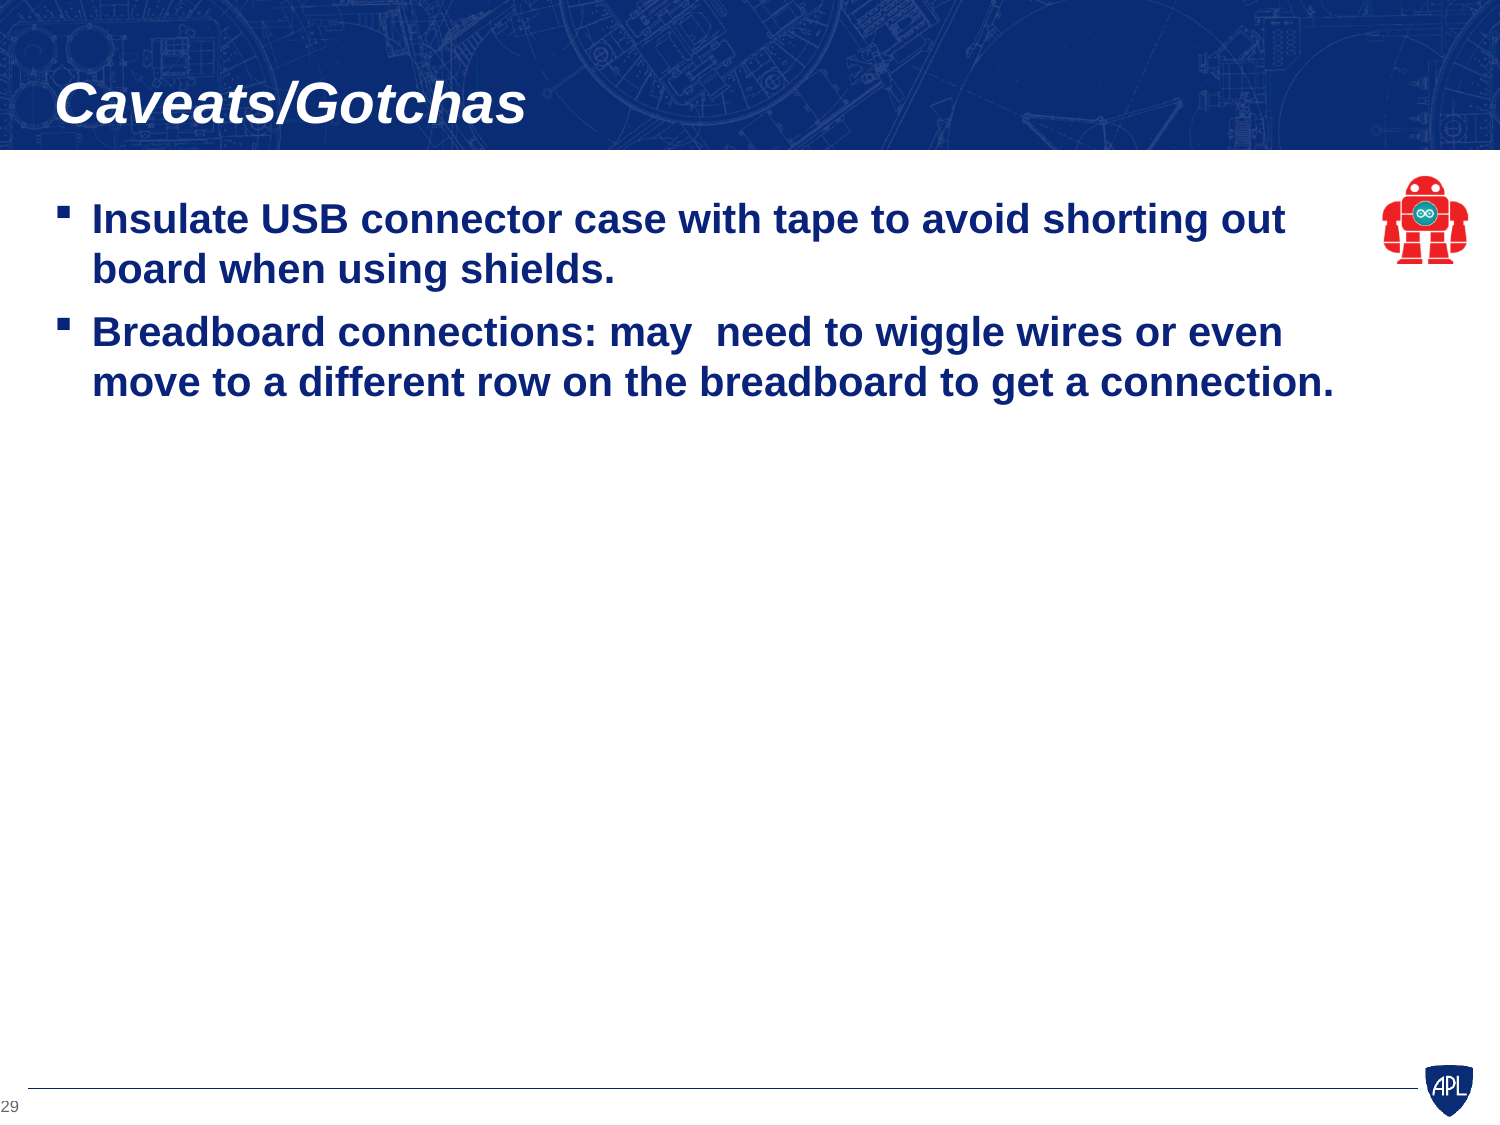

# Caveats/Gotchas
Insulate USB connector case with tape to avoid shorting out board when using shields.
Breadboard connections: may  need to wiggle wires or even move to a different row on the breadboard to get a connection.